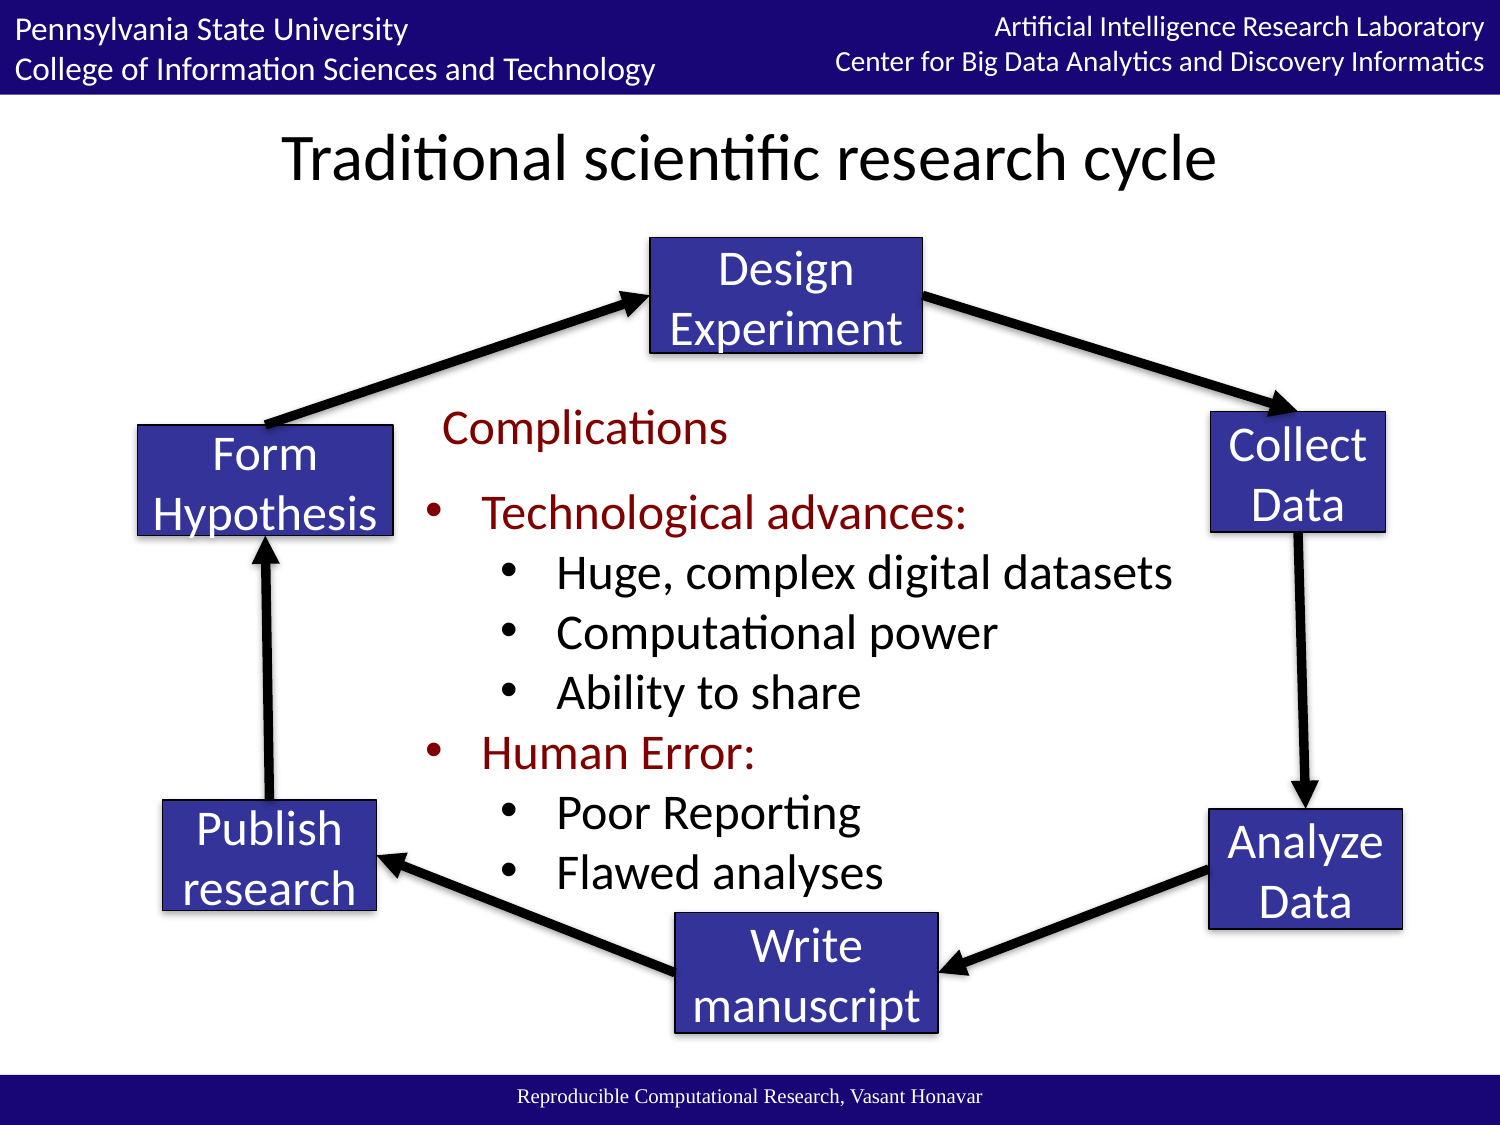

# Traditional scientific research cycle
Design Experiment
Complications
Technological advances:
Huge, complex digital datasets
Computational power
Ability to share
Human Error:
Poor Reporting
Flawed analyses
Collect Data
Form
Hypothesis
Publish research
Analyze Data
Write manuscript
Reproducible Computational Research, Vasant Honavar